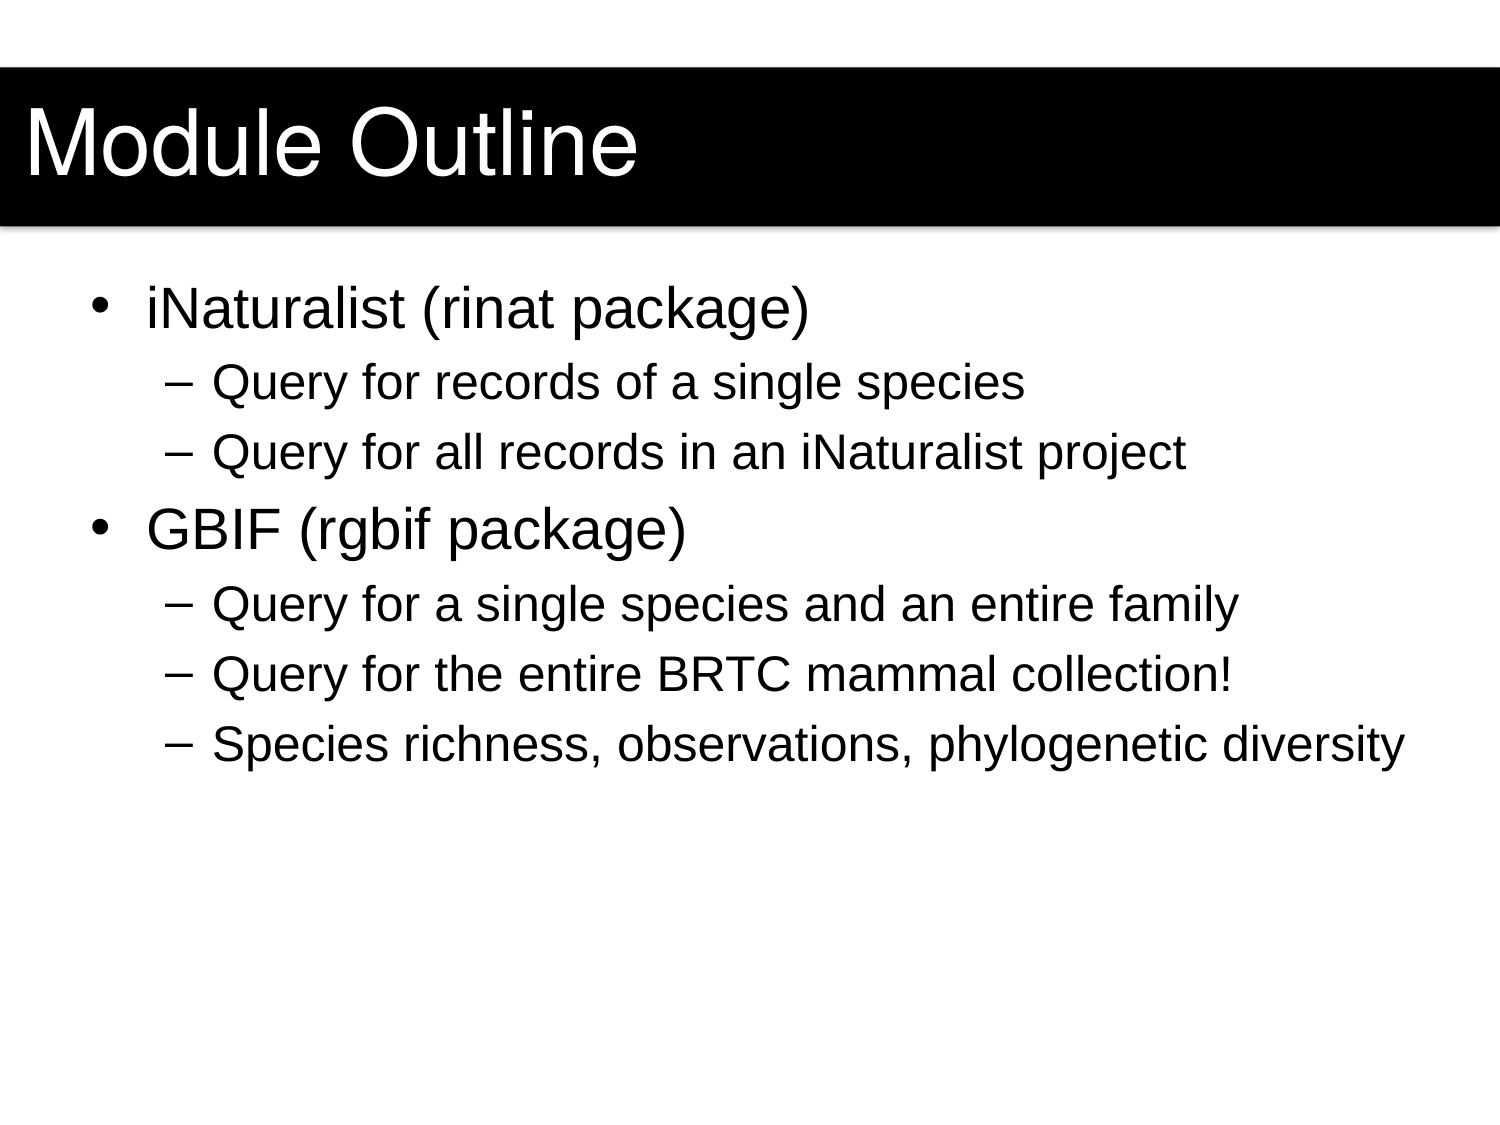

Module Outline
#

iNaturalist (rinat package)
Query for records of a single species
Query for all records in an iNaturalist project
GBIF (rgbif package)
Query for a single species and an entire family
Query for the entire BRTC mammal collection!
Species richness, observations, phylogenetic diversity